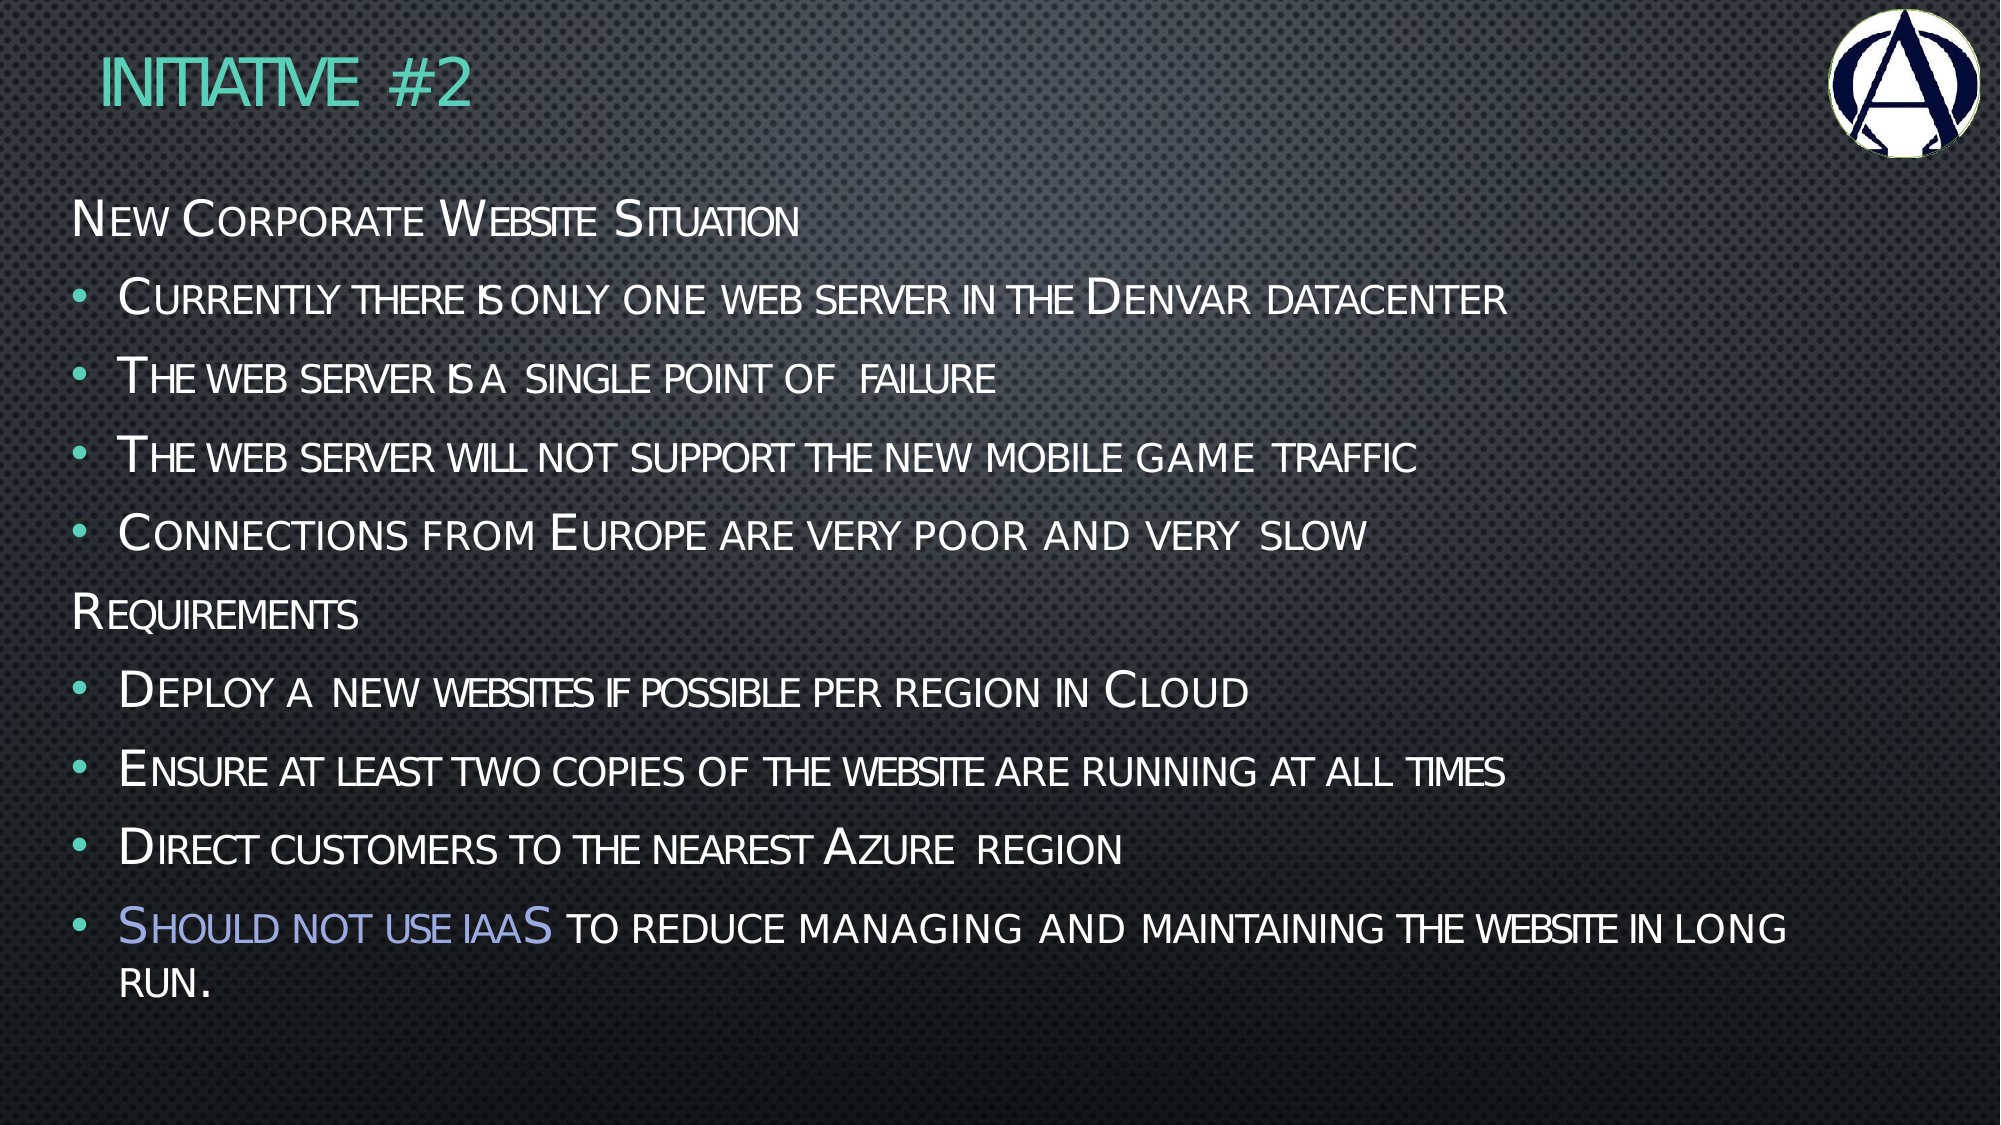

# INITIATIVE #2
NEW CORPORATE WEBSITE SITUATION
CURRENTLY THERE IS ONLY ONE WEB SERVER IN THE DENVAR DATACENTER
THE WEB SERVER IS A SINGLE POINT OF FAILURE
THE WEB SERVER WILL NOT SUPPORT THE NEW MOBILE GAME TRAFFIC
CONNECTIONS FROM EUROPE ARE VERY POOR AND VERY SLOW
REQUIREMENTS
DEPLOY A NEW WEBSITES IF POSSIBLE PER REGION IN CLOUD
ENSURE AT LEAST TWO COPIES OF THE WEBSITE ARE RUNNING AT ALL TIMES
DIRECT CUSTOMERS TO THE NEAREST AZURE REGION
SHOULD NOT USE IAAS TO REDUCE MANAGING AND MAINTAINING THE WEBSITE IN LONG  RUN.